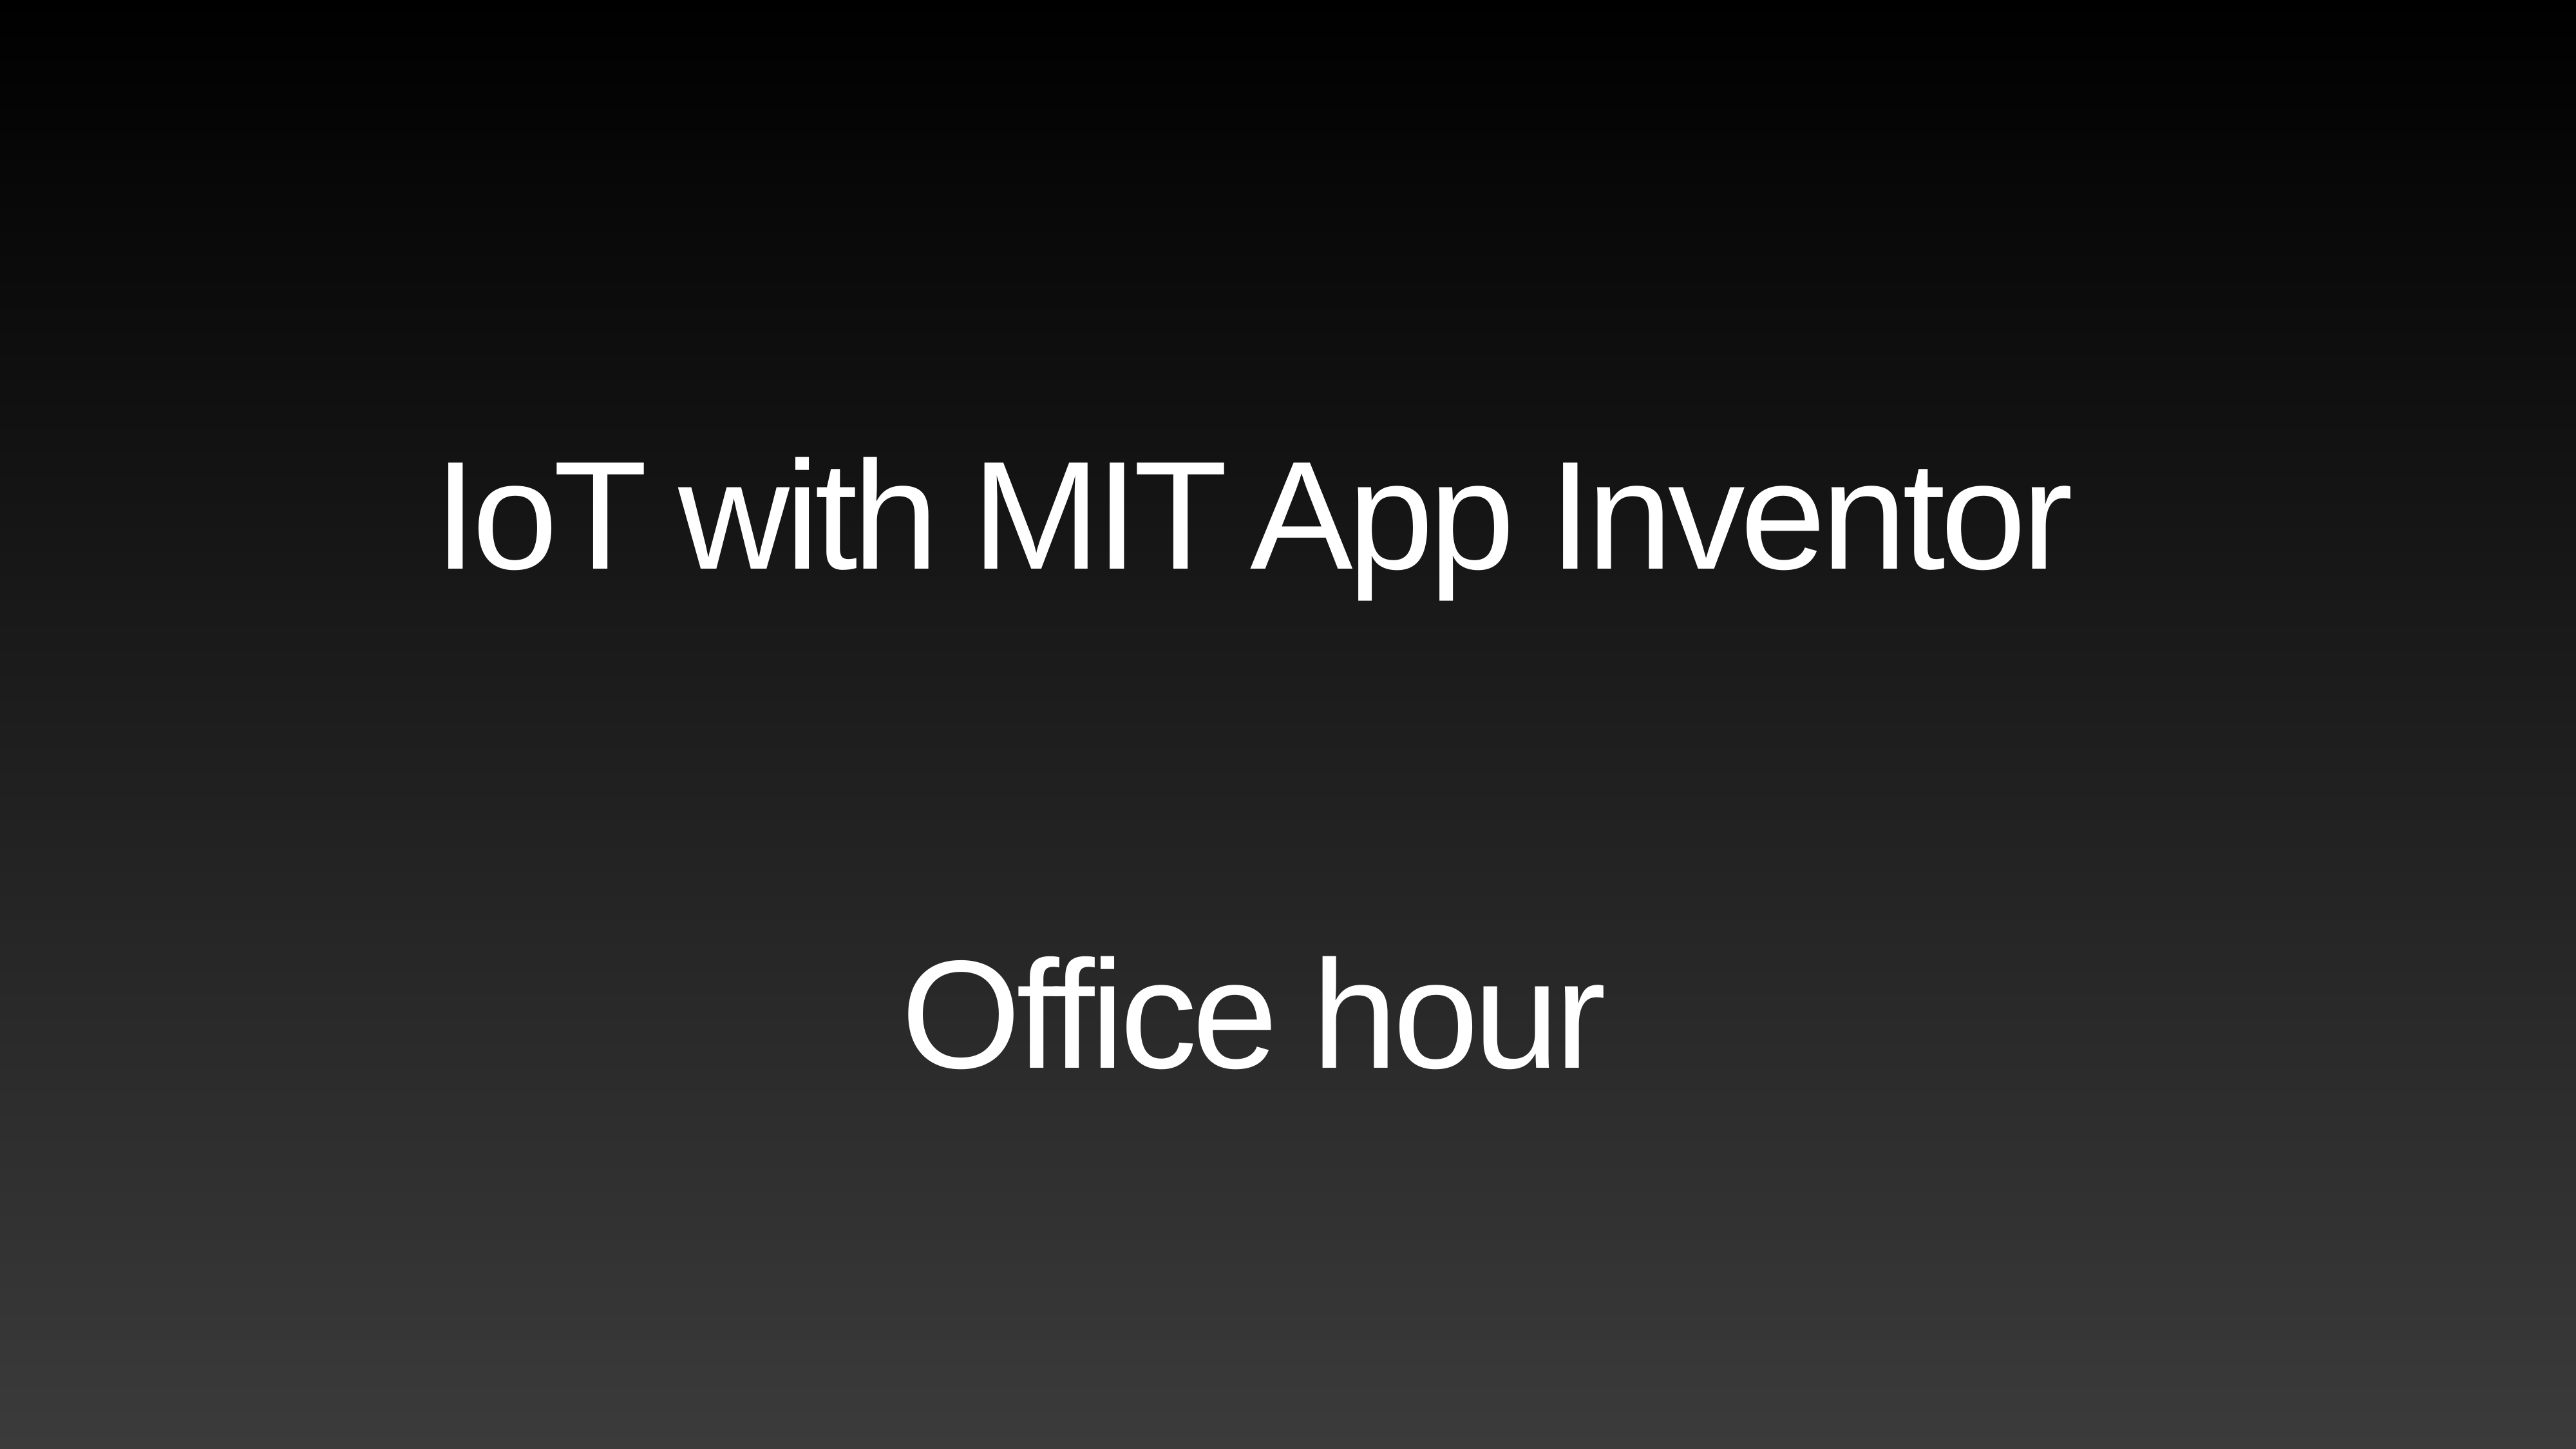

# IoT with MIT App Inventor

Office hour